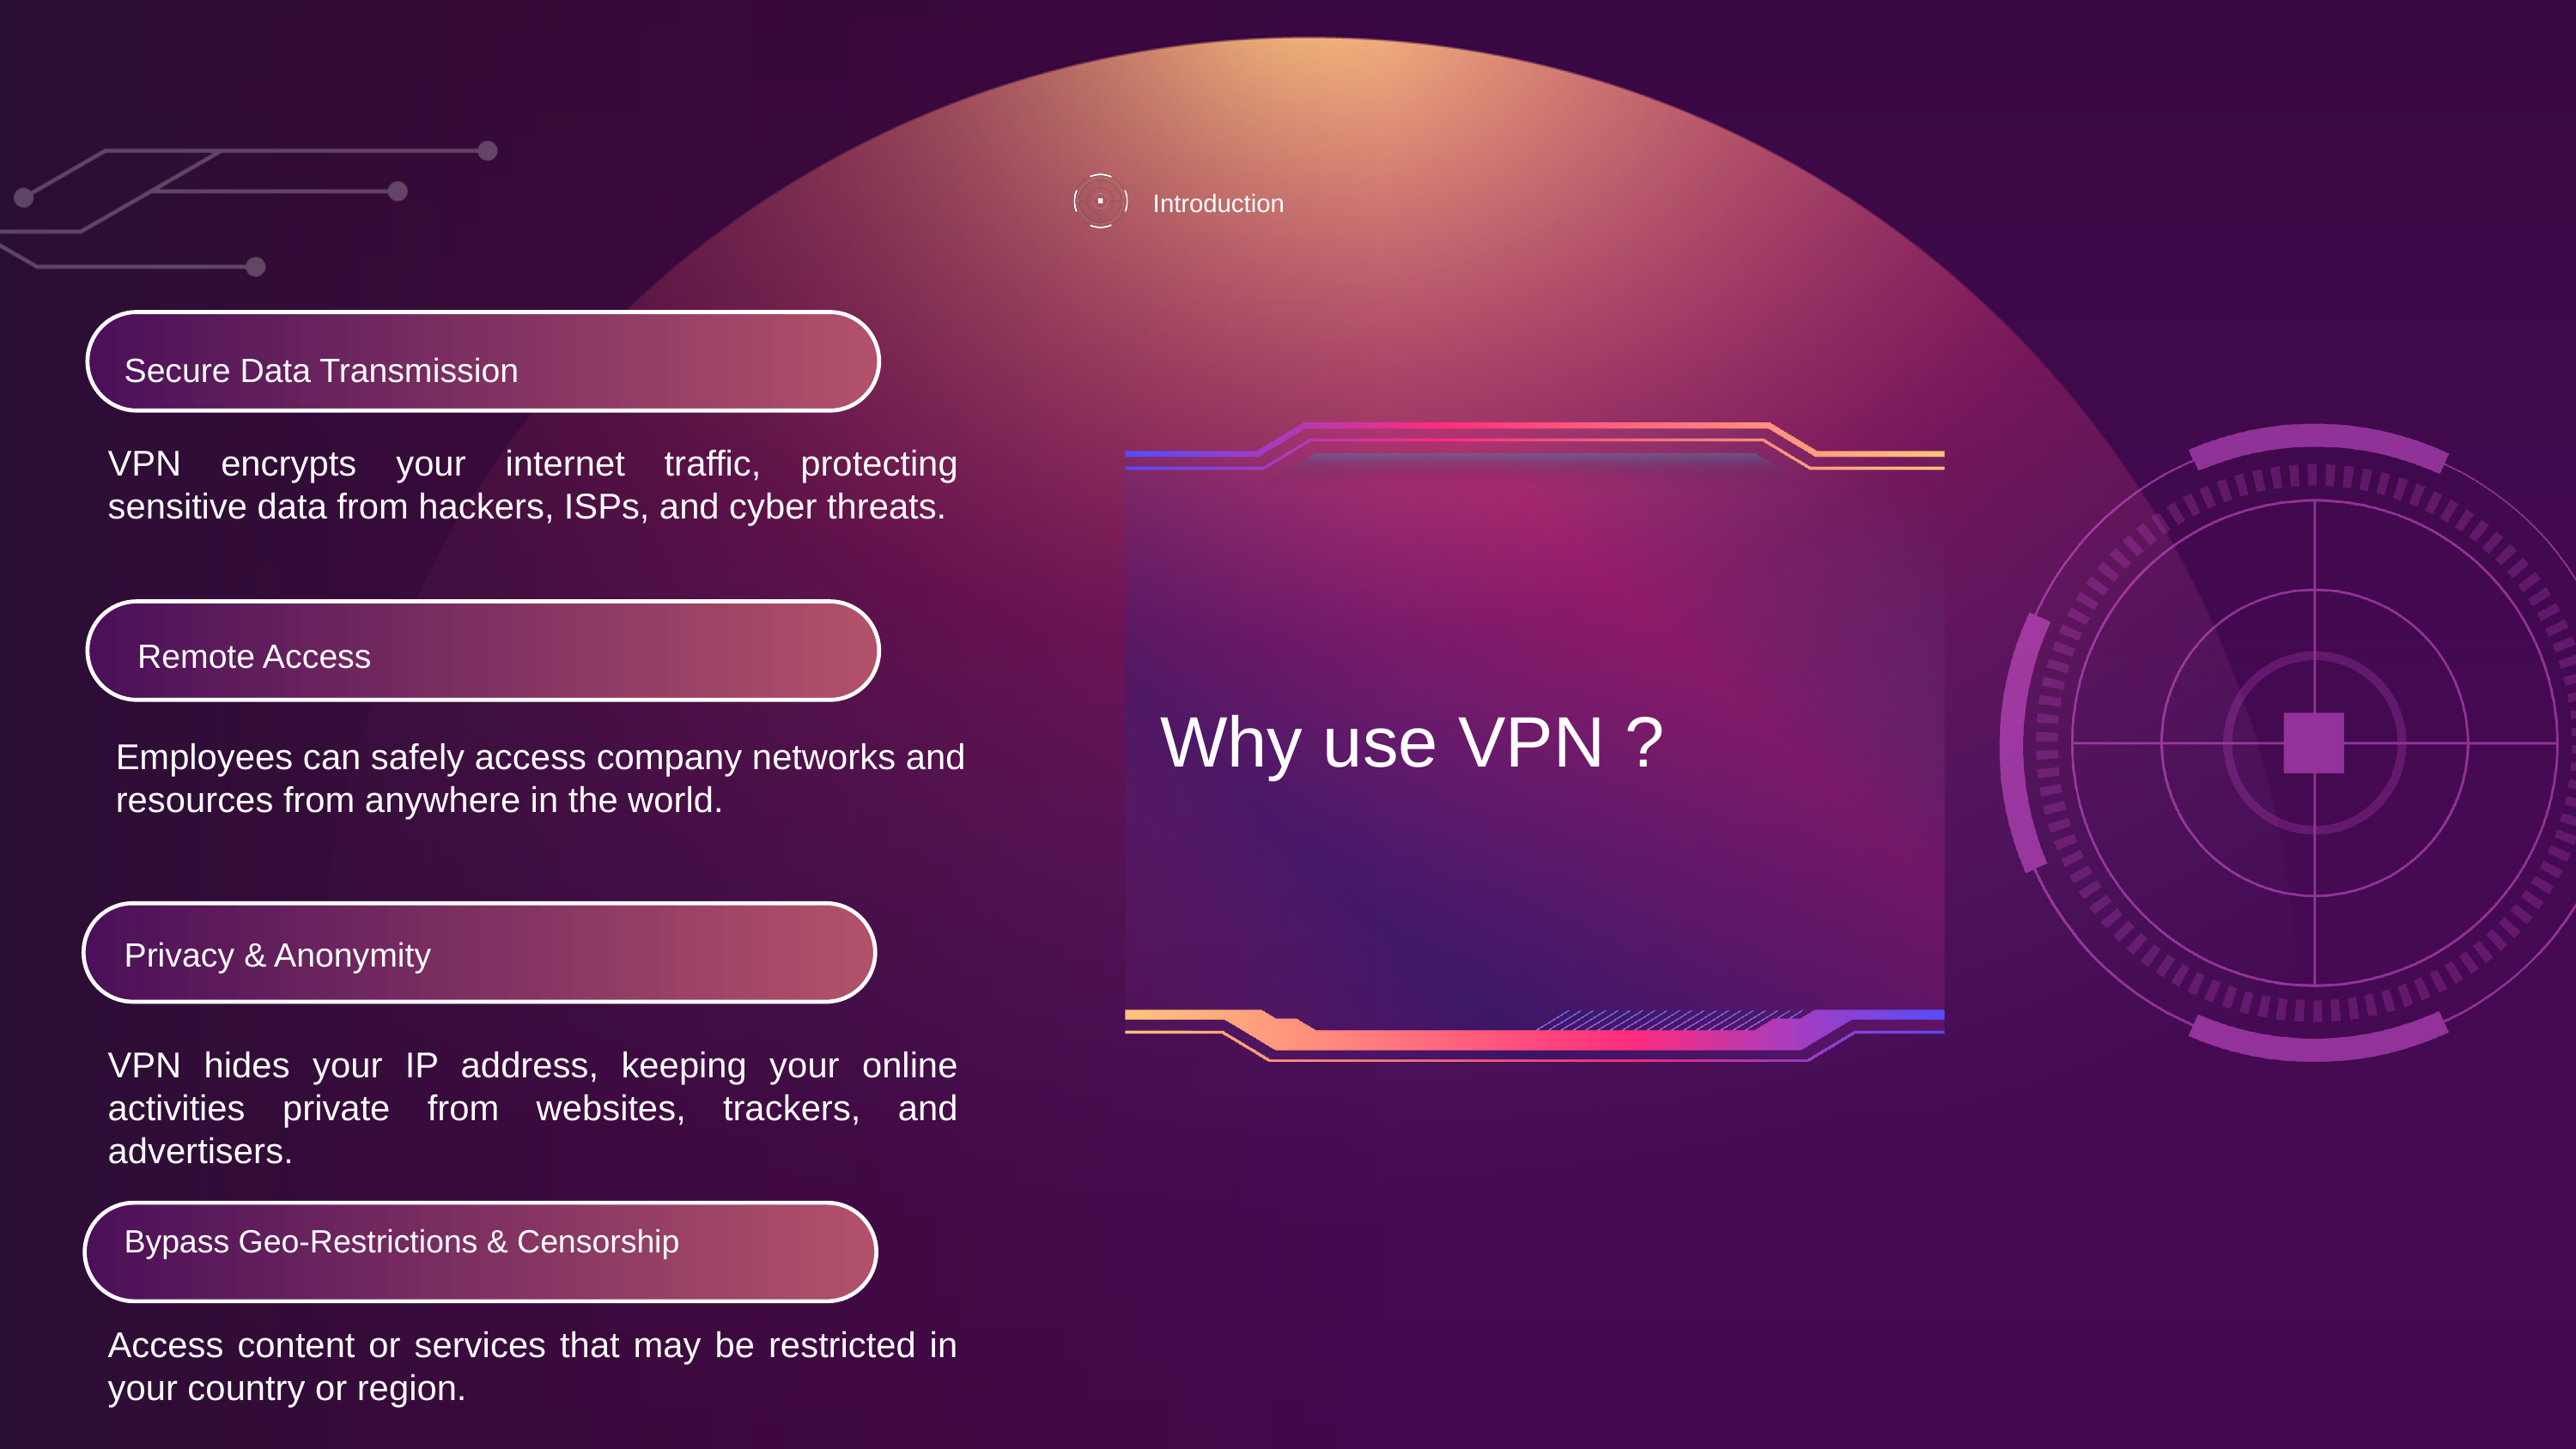

Introduction

Secure Data Transmission

VPN encrypts your internet traffic, protecting sensitive data from hackers, ISPs, and cyber threats.

Why use VPN ?

Remote Access
Employees can safely access company networks and resources from anywhere in the world.

Privacy & Anonymity
VPN hides your IP address, keeping your online activities private from websites, trackers, and advertisers.

Bypass Geo-Restrictions & Censorship
Access content or services that may be restricted in your country or region.